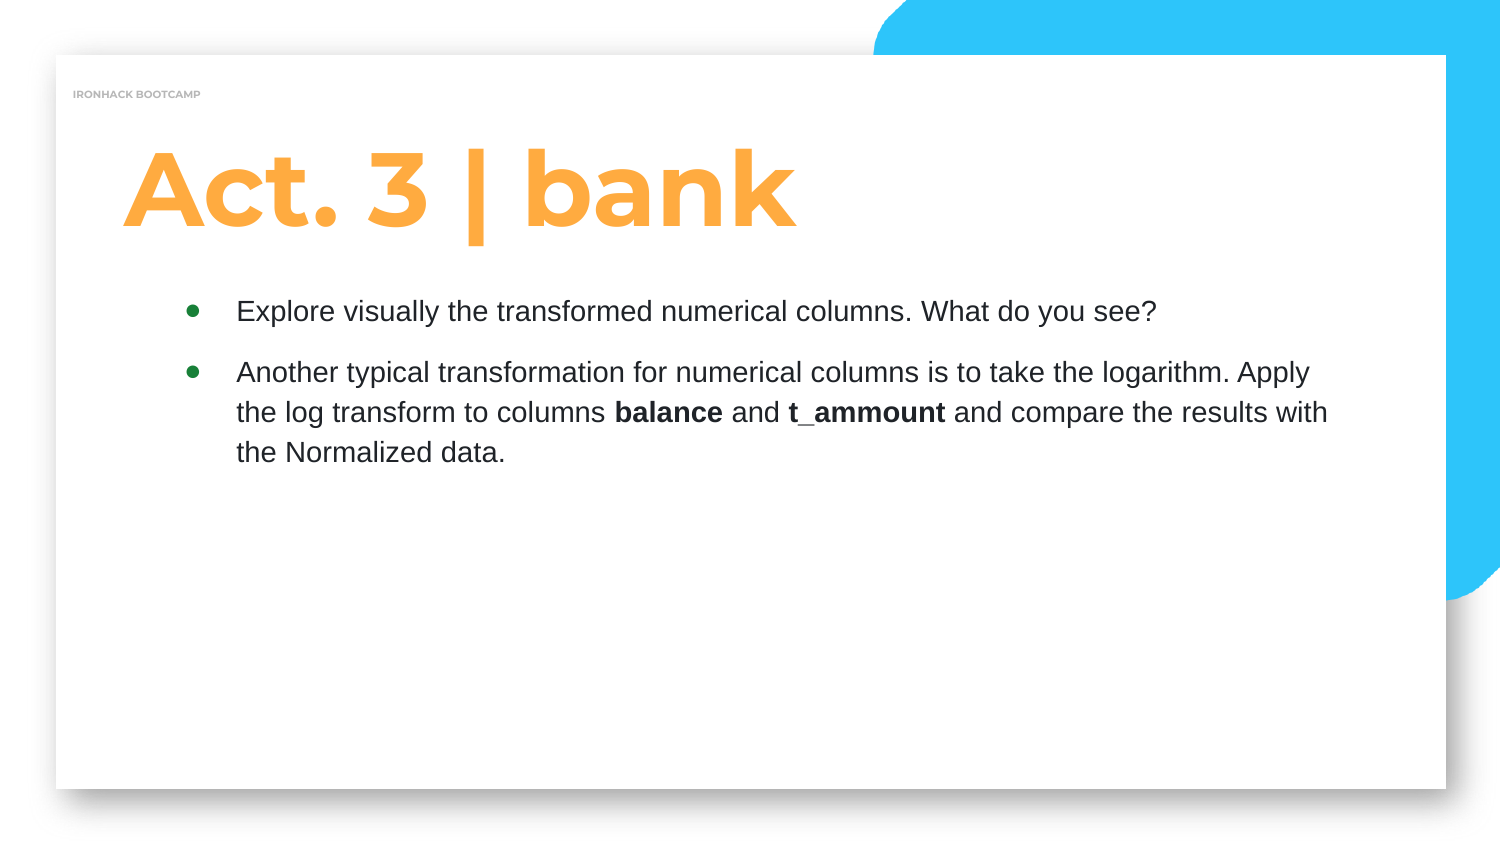

IRONHACK BOOTCAMP
Act. 3 | bank

Explore visually the transformed numerical columns. What do you see?
Another typical transformation for numerical columns is to take the logarithm. Apply the log transform to columns balance and t_ammount and compare the results with the Normalized data.